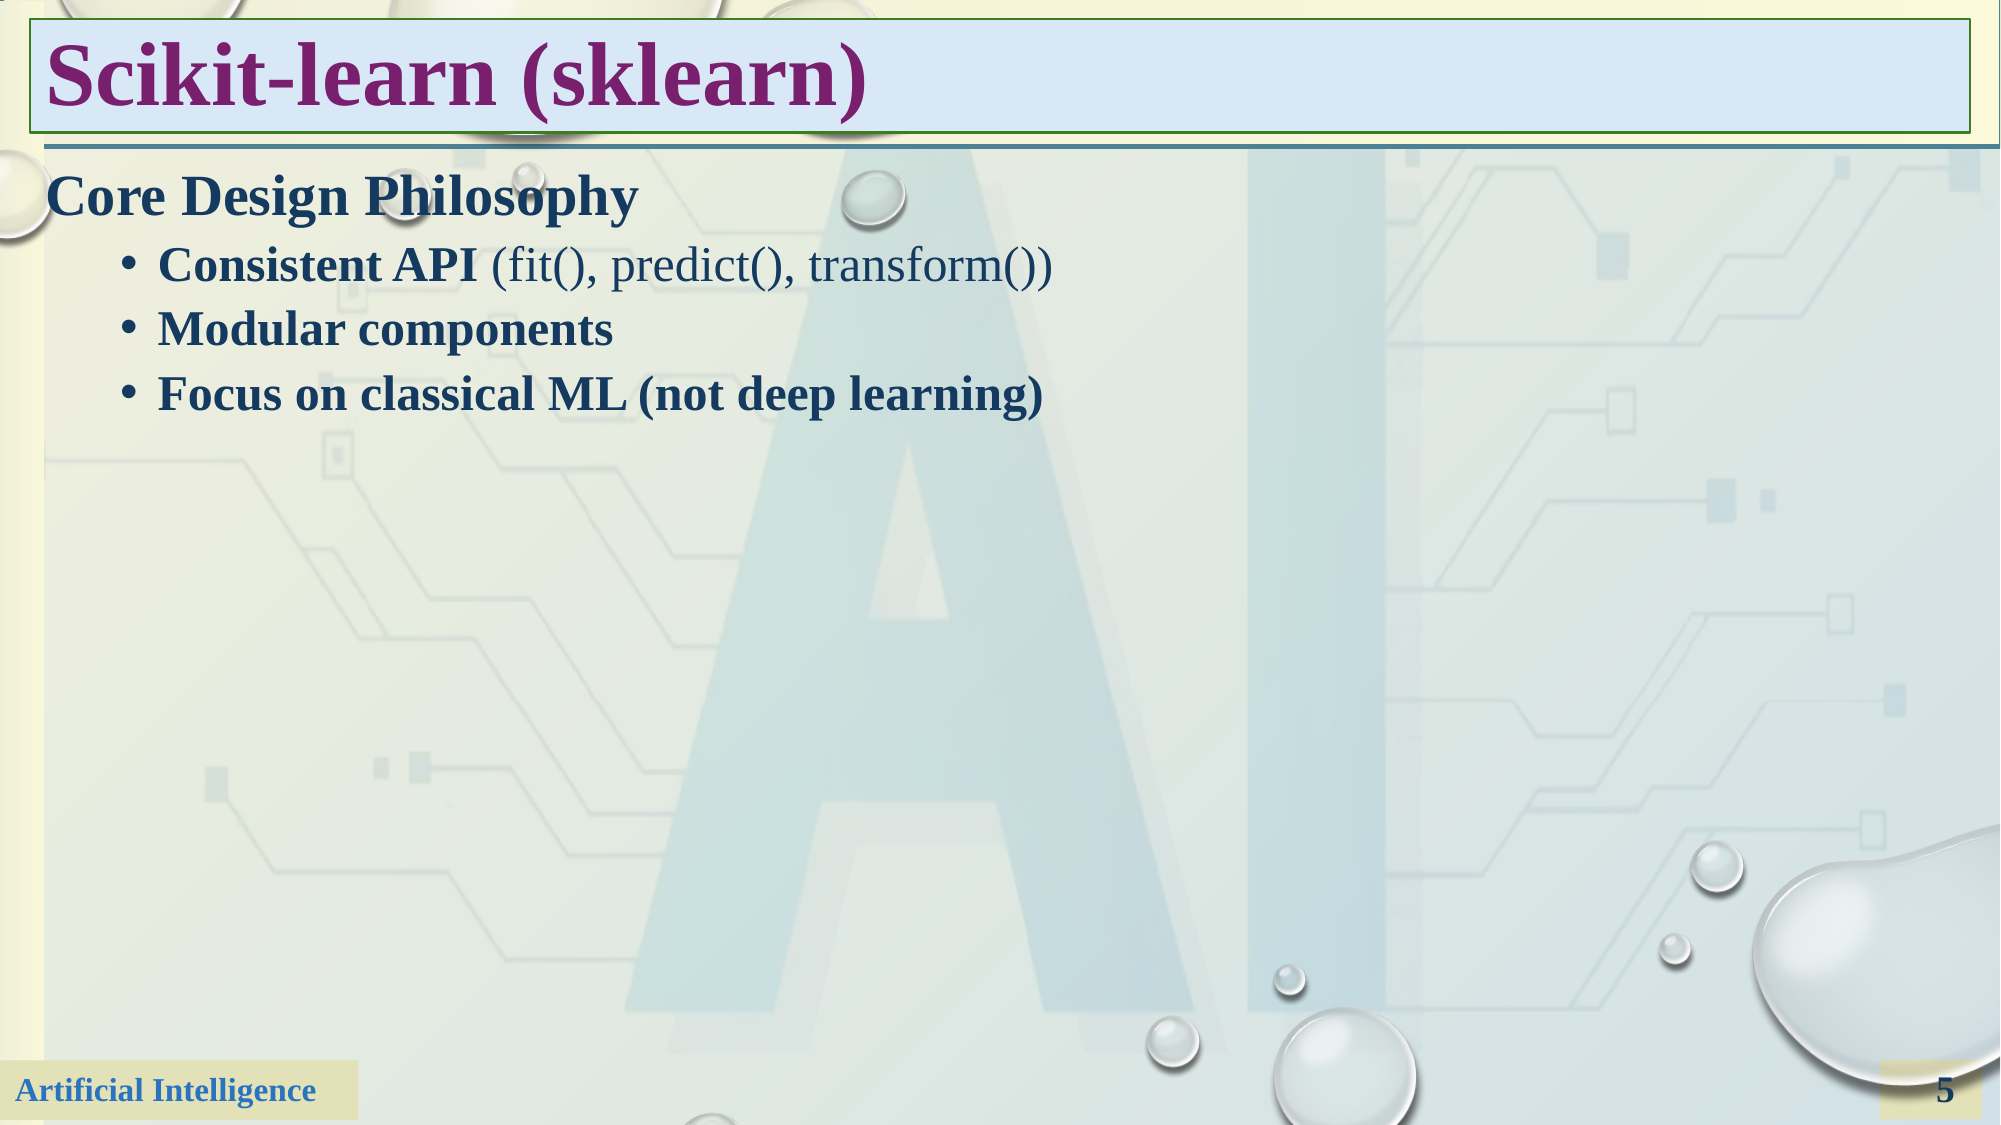

# Scikit-learn (sklearn)
Core Design Philosophy
Consistent API (fit(), predict(), transform())
Modular components
Focus on classical ML (not deep learning)

5